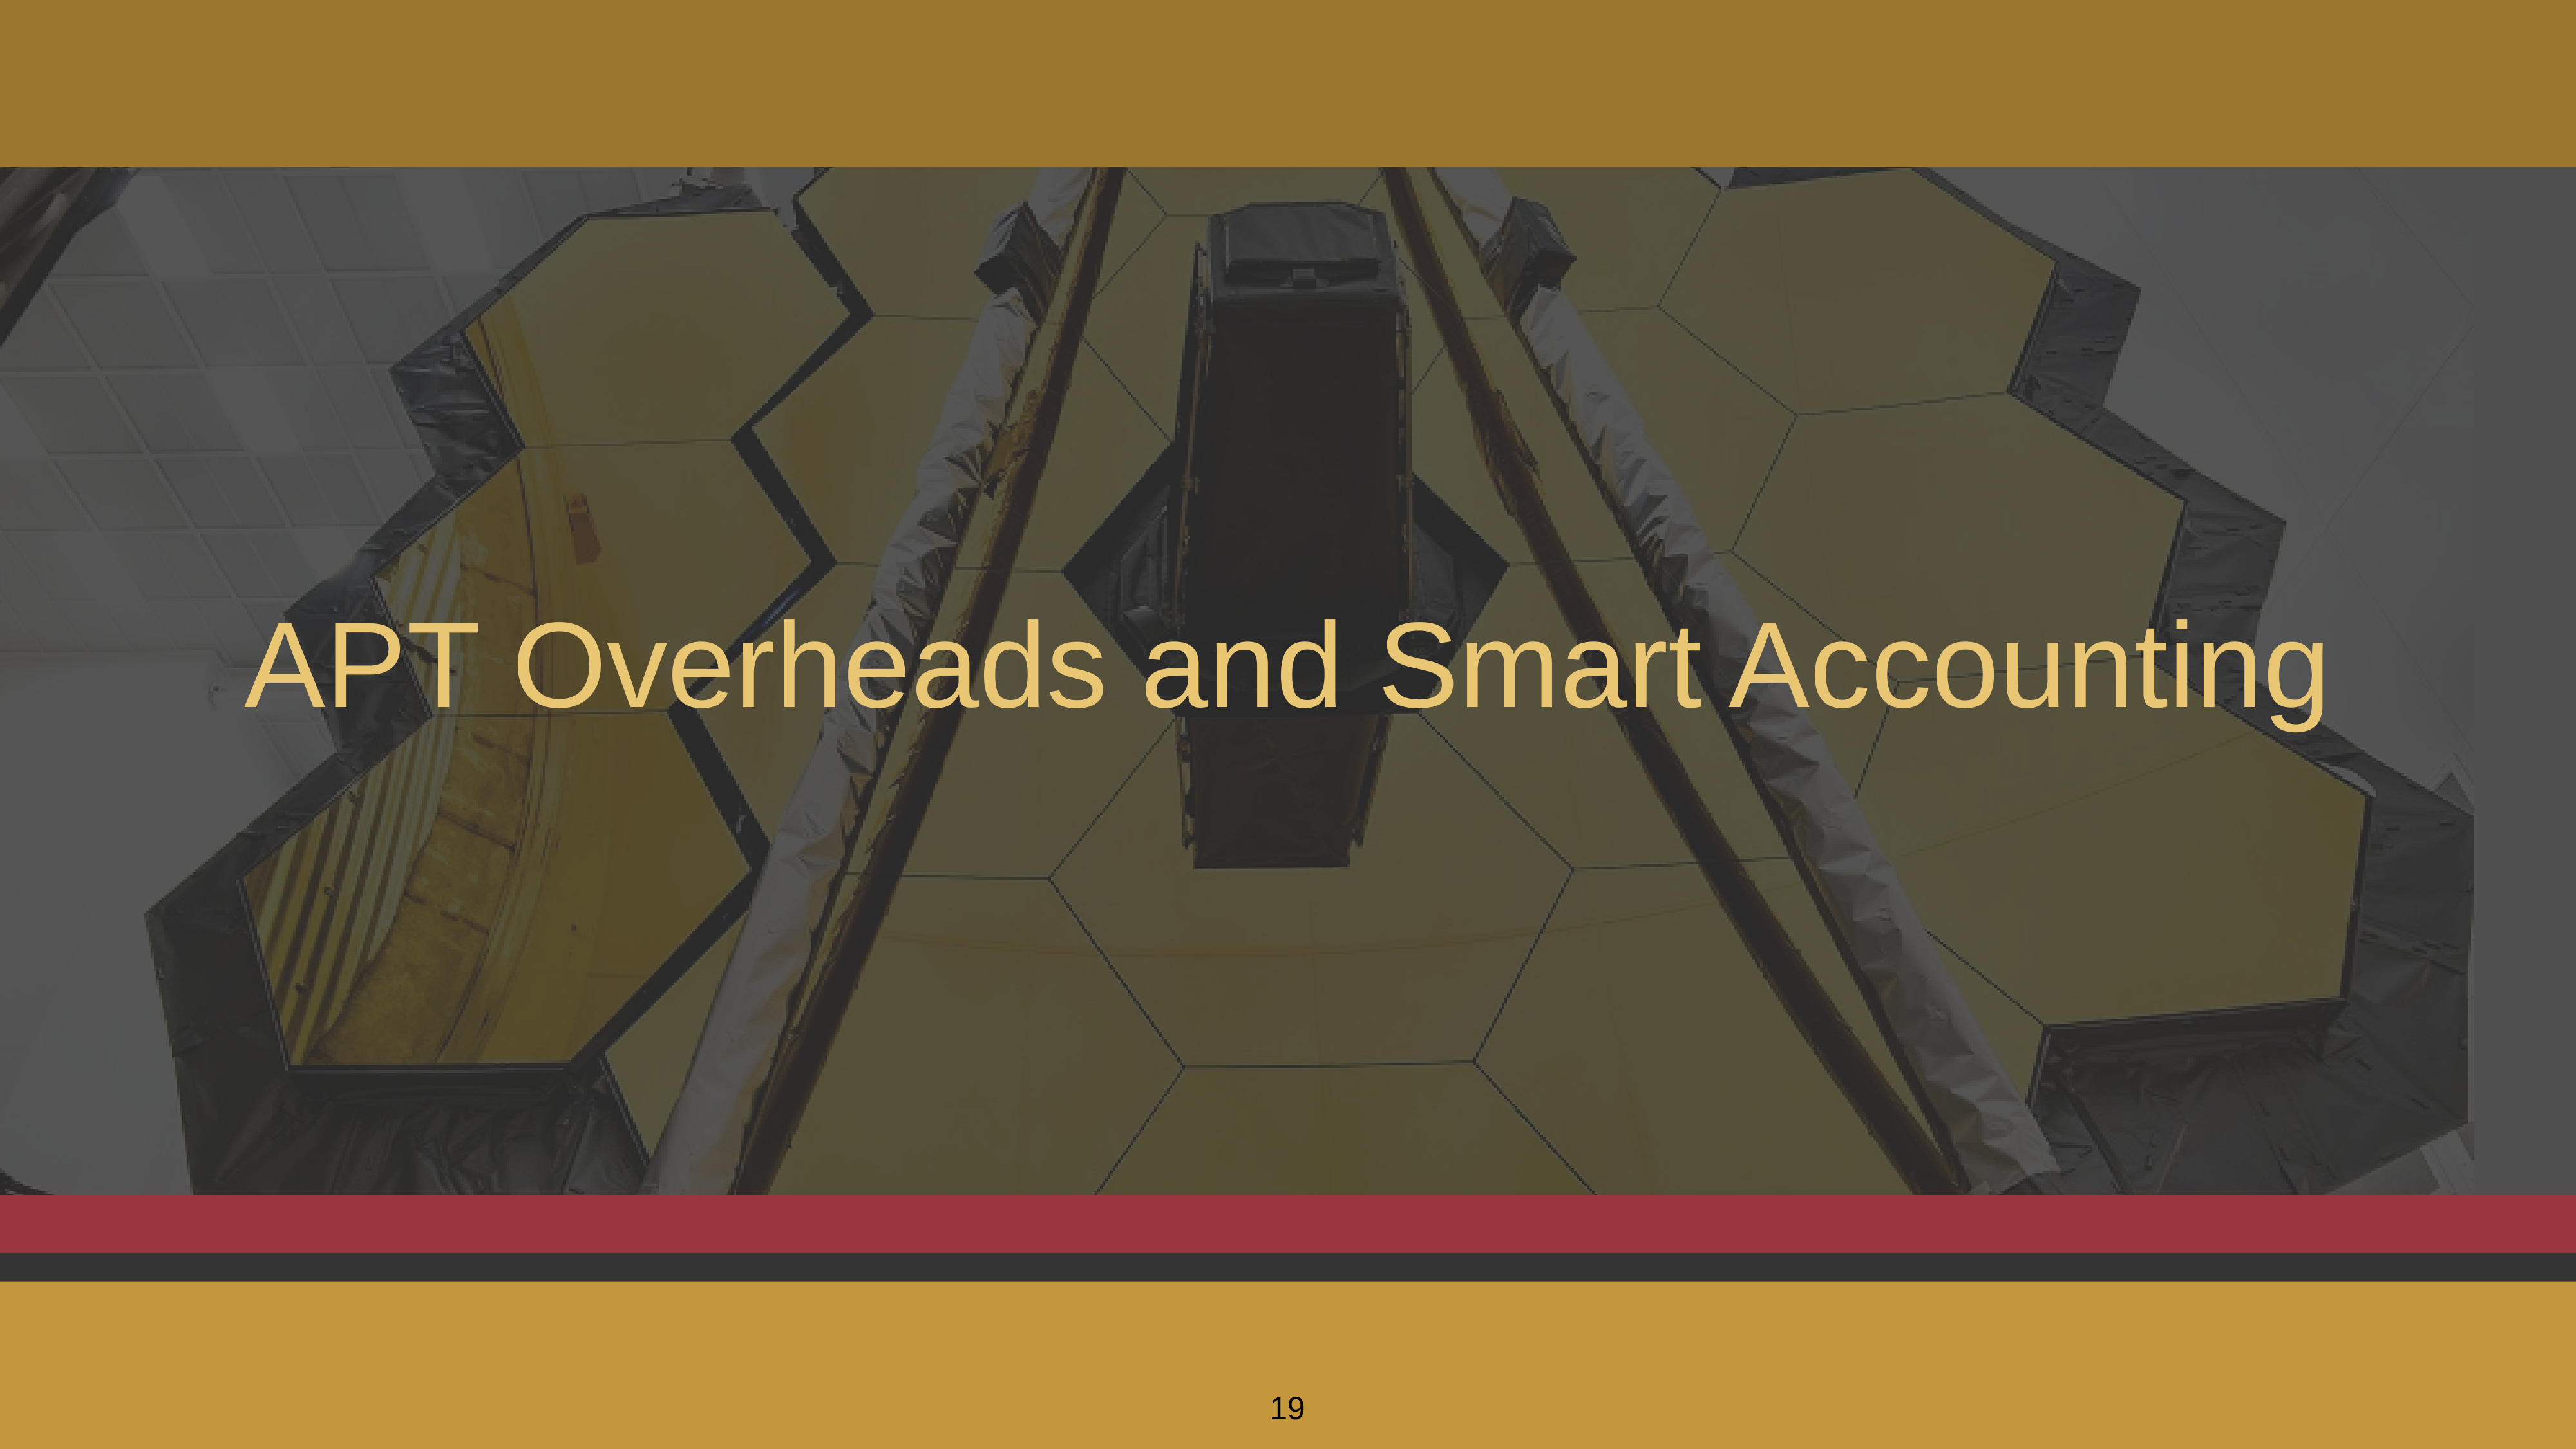

# APT Overheads and Smart Accounting
19